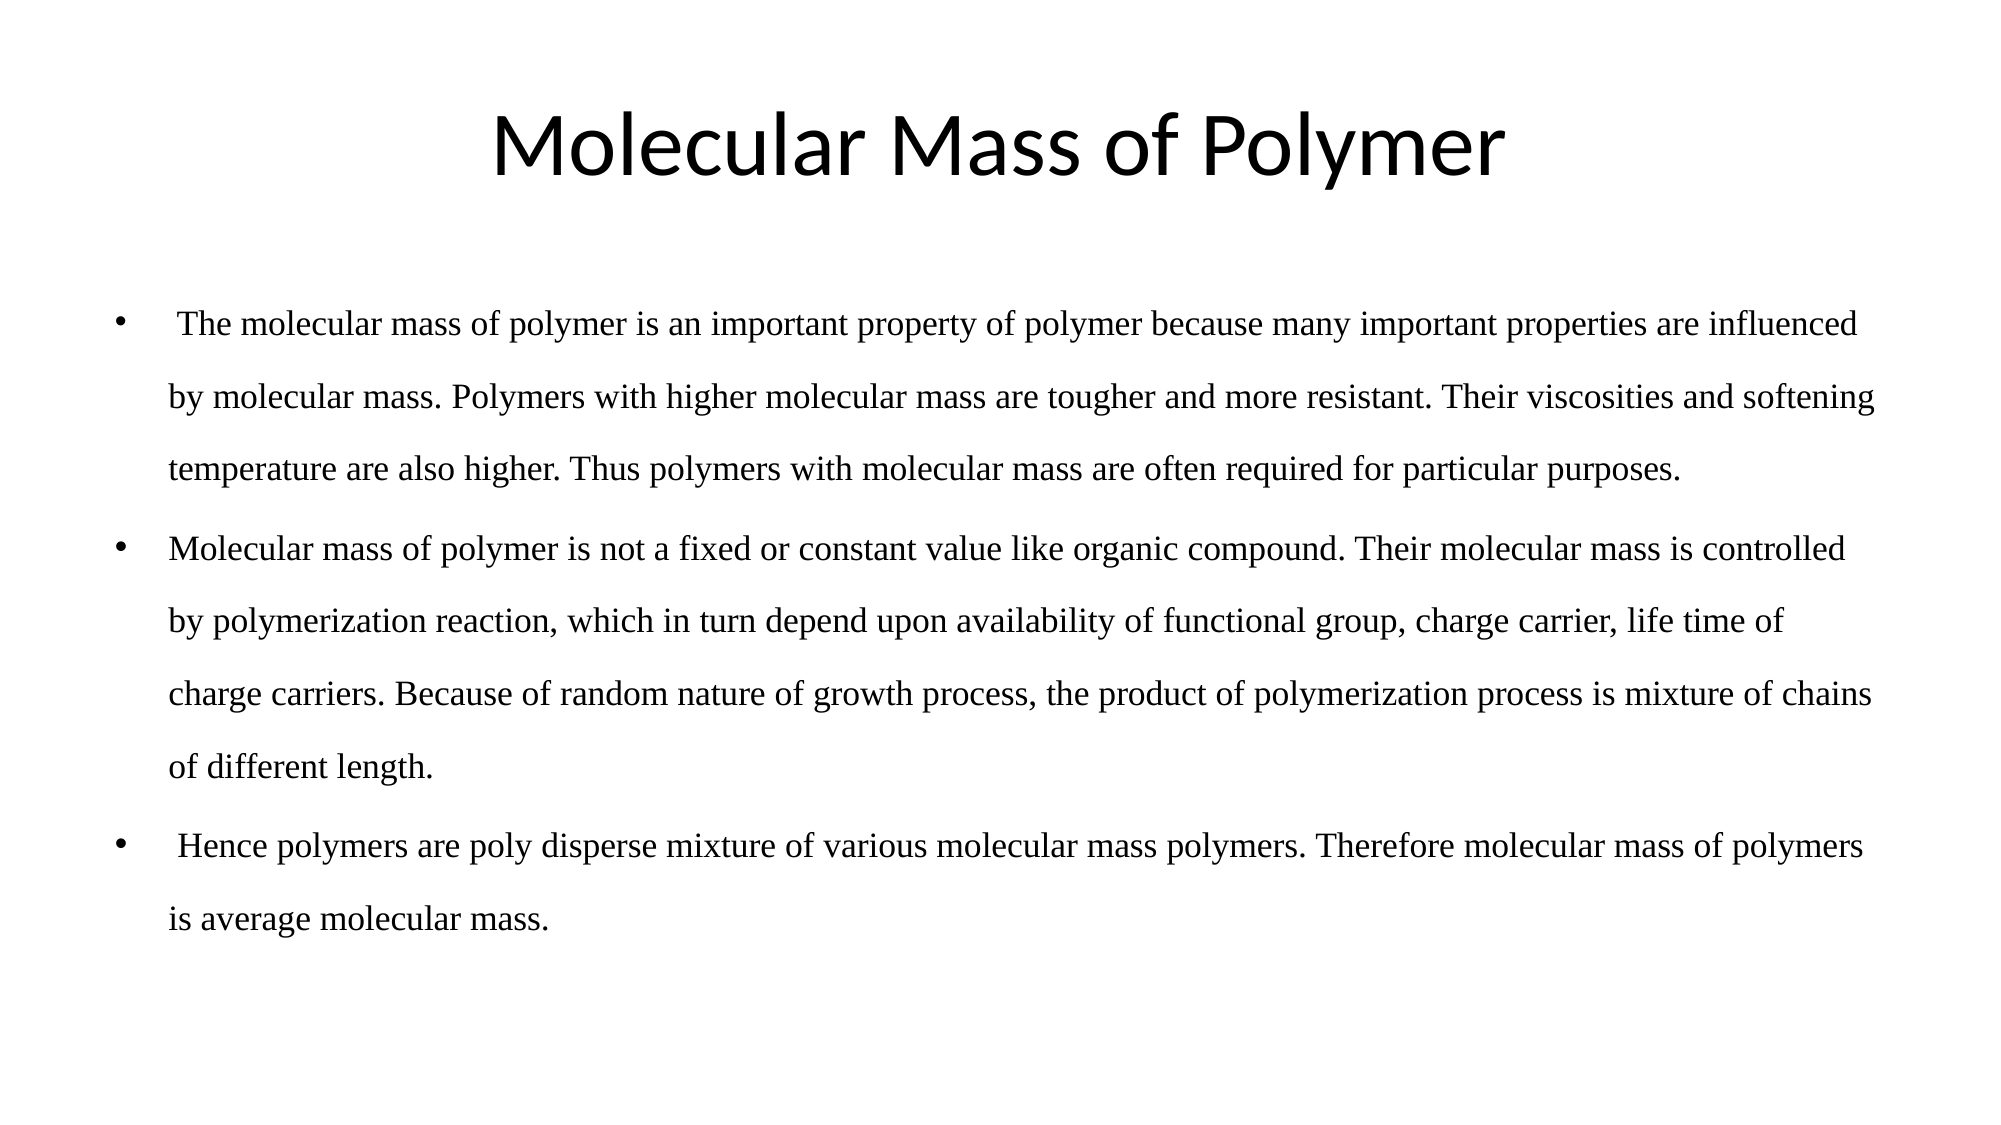

# Molecular Mass of Polymer
 The molecular mass of polymer is an important property of polymer because many important properties are influenced by molecular mass. Polymers with higher molecular mass are tougher and more resistant. Their viscosities and softening temperature are also higher. Thus polymers with molecular mass are often required for particular purposes.
Molecular mass of polymer is not a fixed or constant value like organic compound. Their molecular mass is controlled by polymerization reaction, which in turn depend upon availability of functional group, charge carrier, life time of charge carriers. Because of random nature of growth process, the product of polymerization process is mixture of chains of different length.
 Hence polymers are poly disperse mixture of various molecular mass polymers. Therefore molecular mass of polymers is average molecular mass.